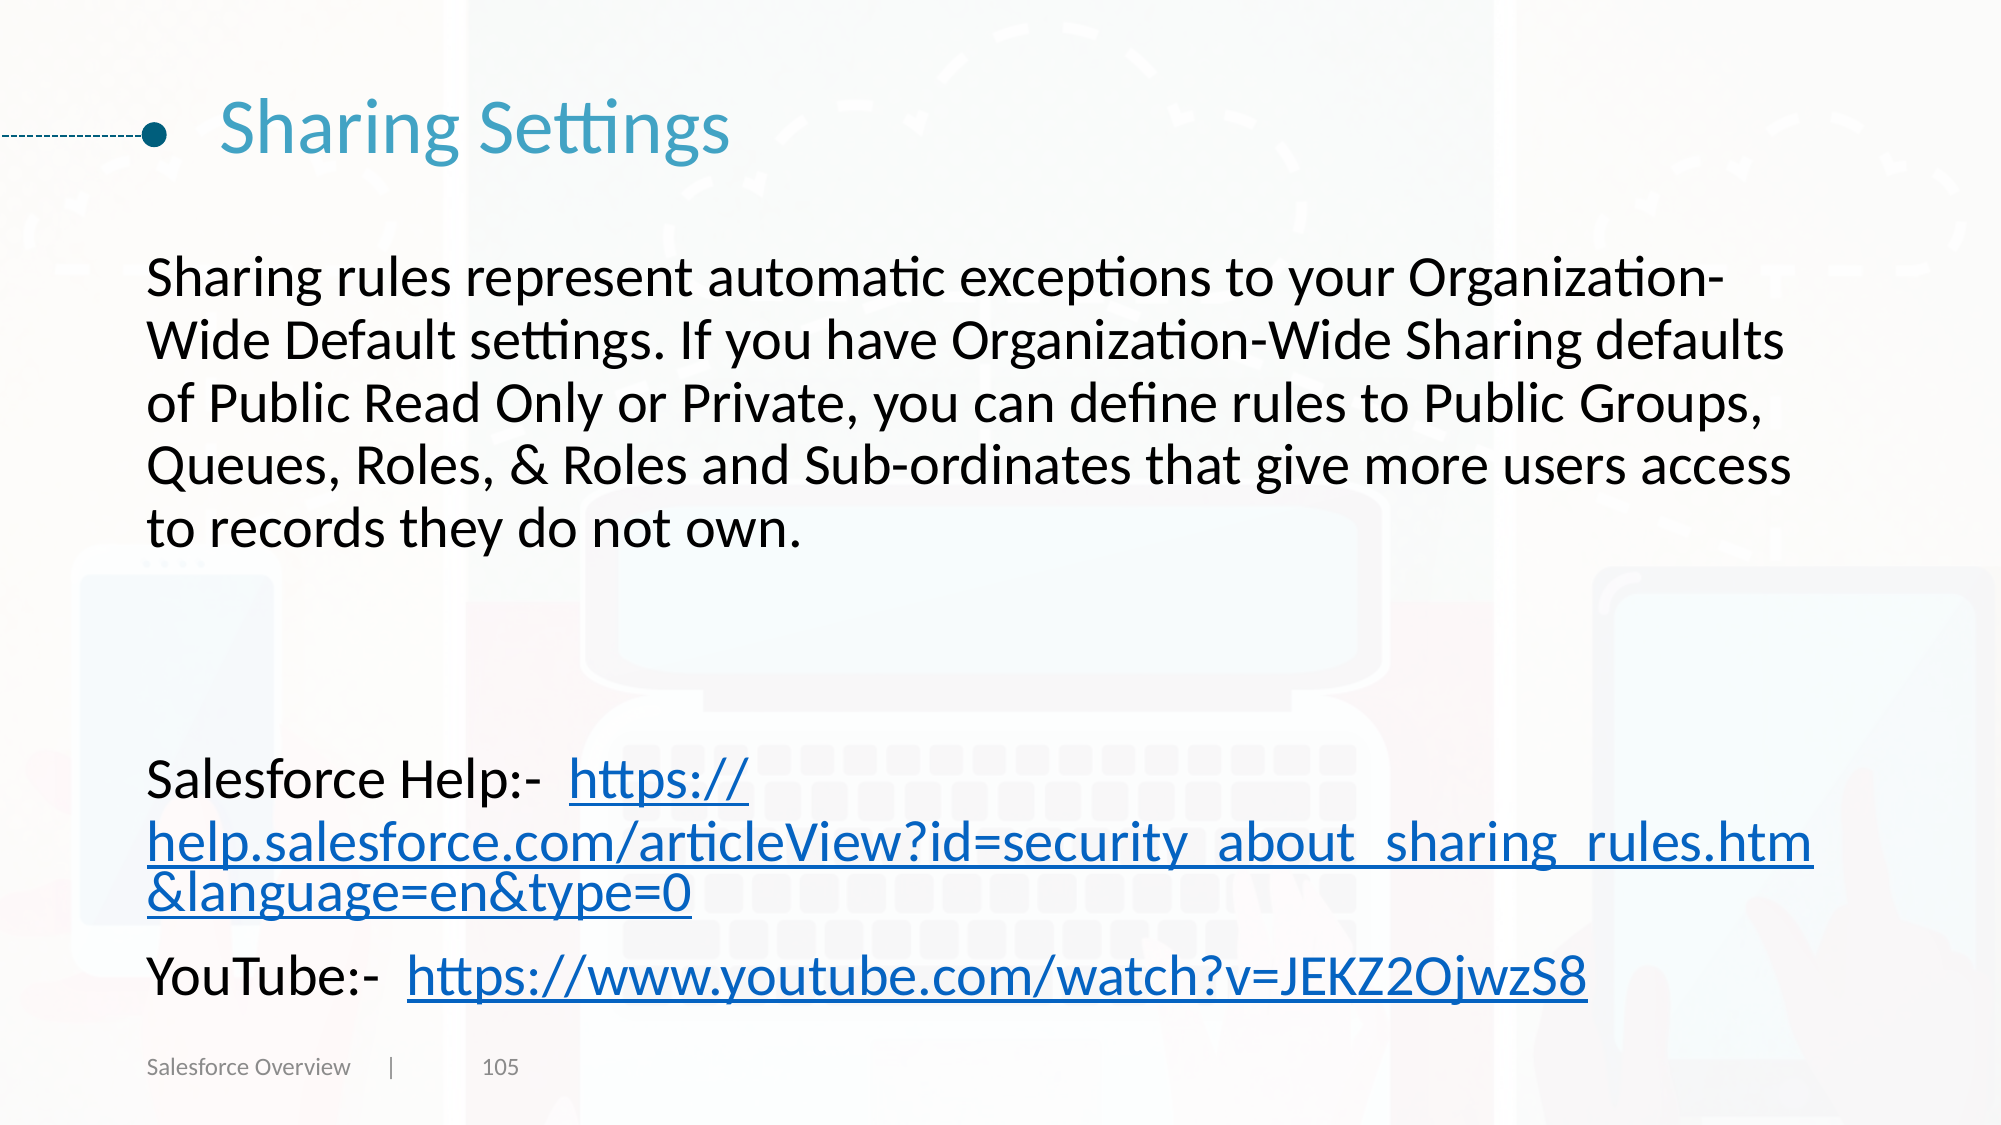

# Sharing Settings
Sharing rules represent automatic exceptions to your Organization-Wide Default settings. If you have Organization-Wide Sharing defaults of Public Read Only or Private, you can define rules to Public Groups, Queues, Roles, & Roles and Sub-ordinates that give more users access to records they do not own.

Salesforce Help:-  https://help.salesforce.com/articleView?id=security_about_sharing_rules.htm&language=en&type=0
YouTube:-  https://www.youtube.com/watch?v=JEKZ2OjwzS8

Salesforce Overview      |
105